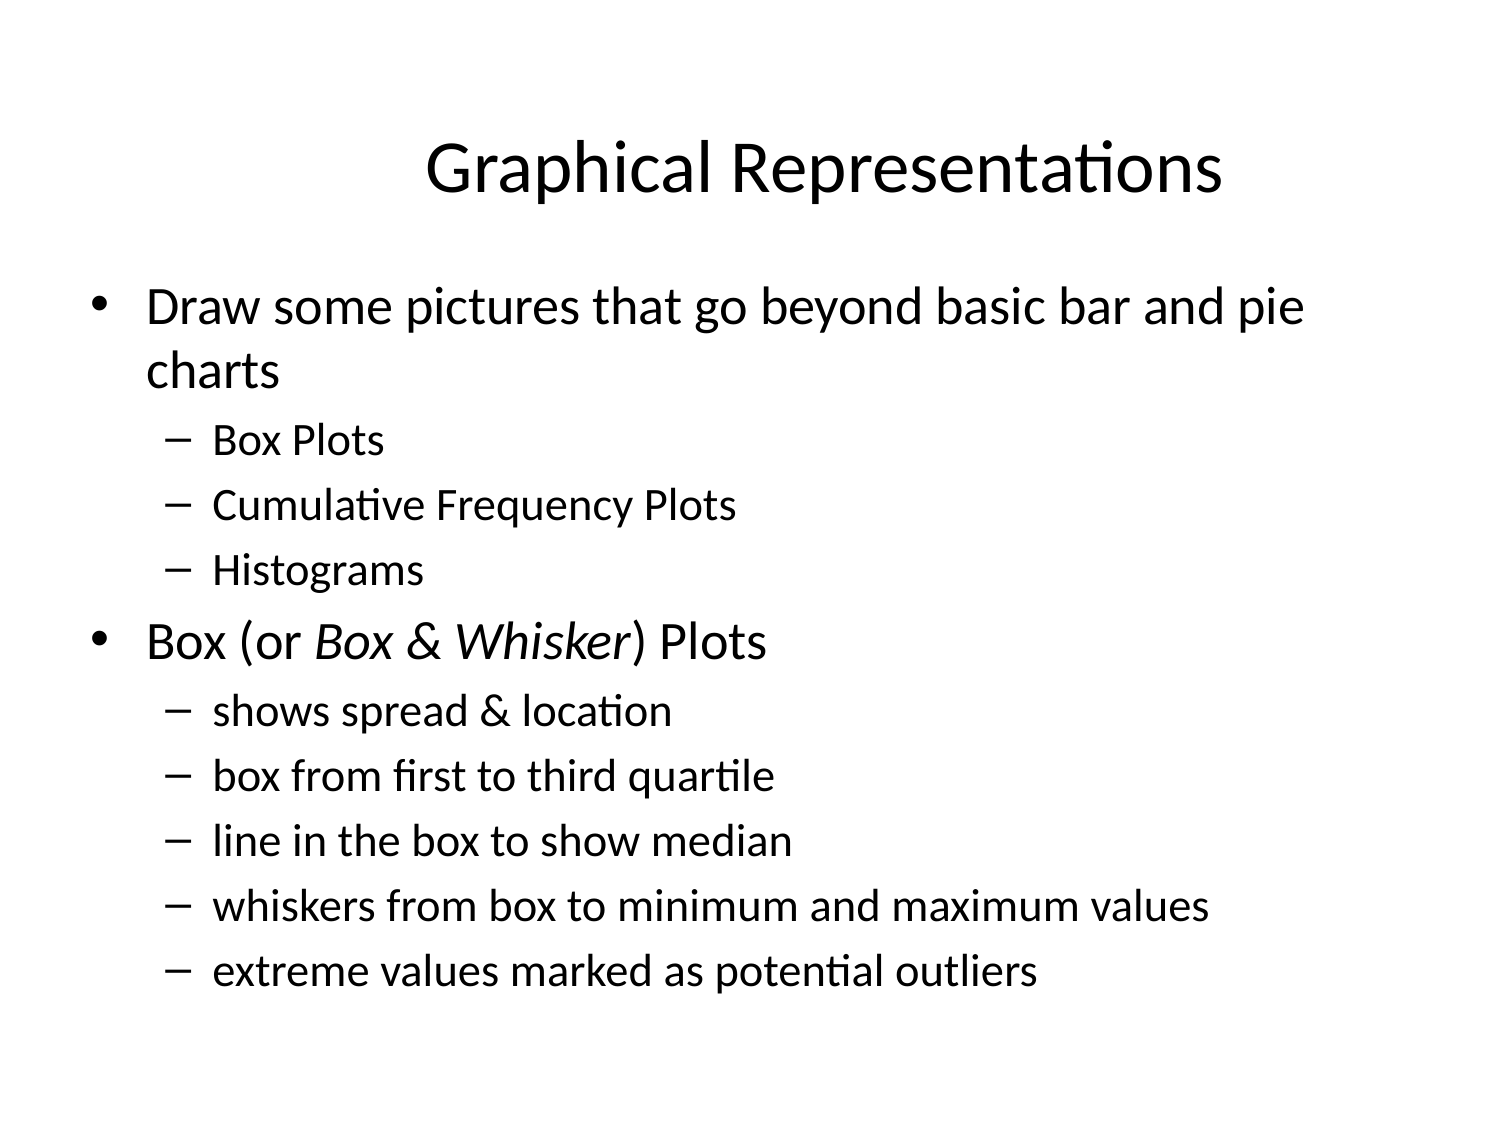

# Graphical Representations
Draw some pictures that go beyond basic bar and pie charts
Box Plots
Cumulative Frequency Plots
Histograms
Box (or Box & Whisker) Plots
shows spread & location
box from first to third quartile
line in the box to show median
whiskers from box to minimum and maximum values
extreme values marked as potential outliers